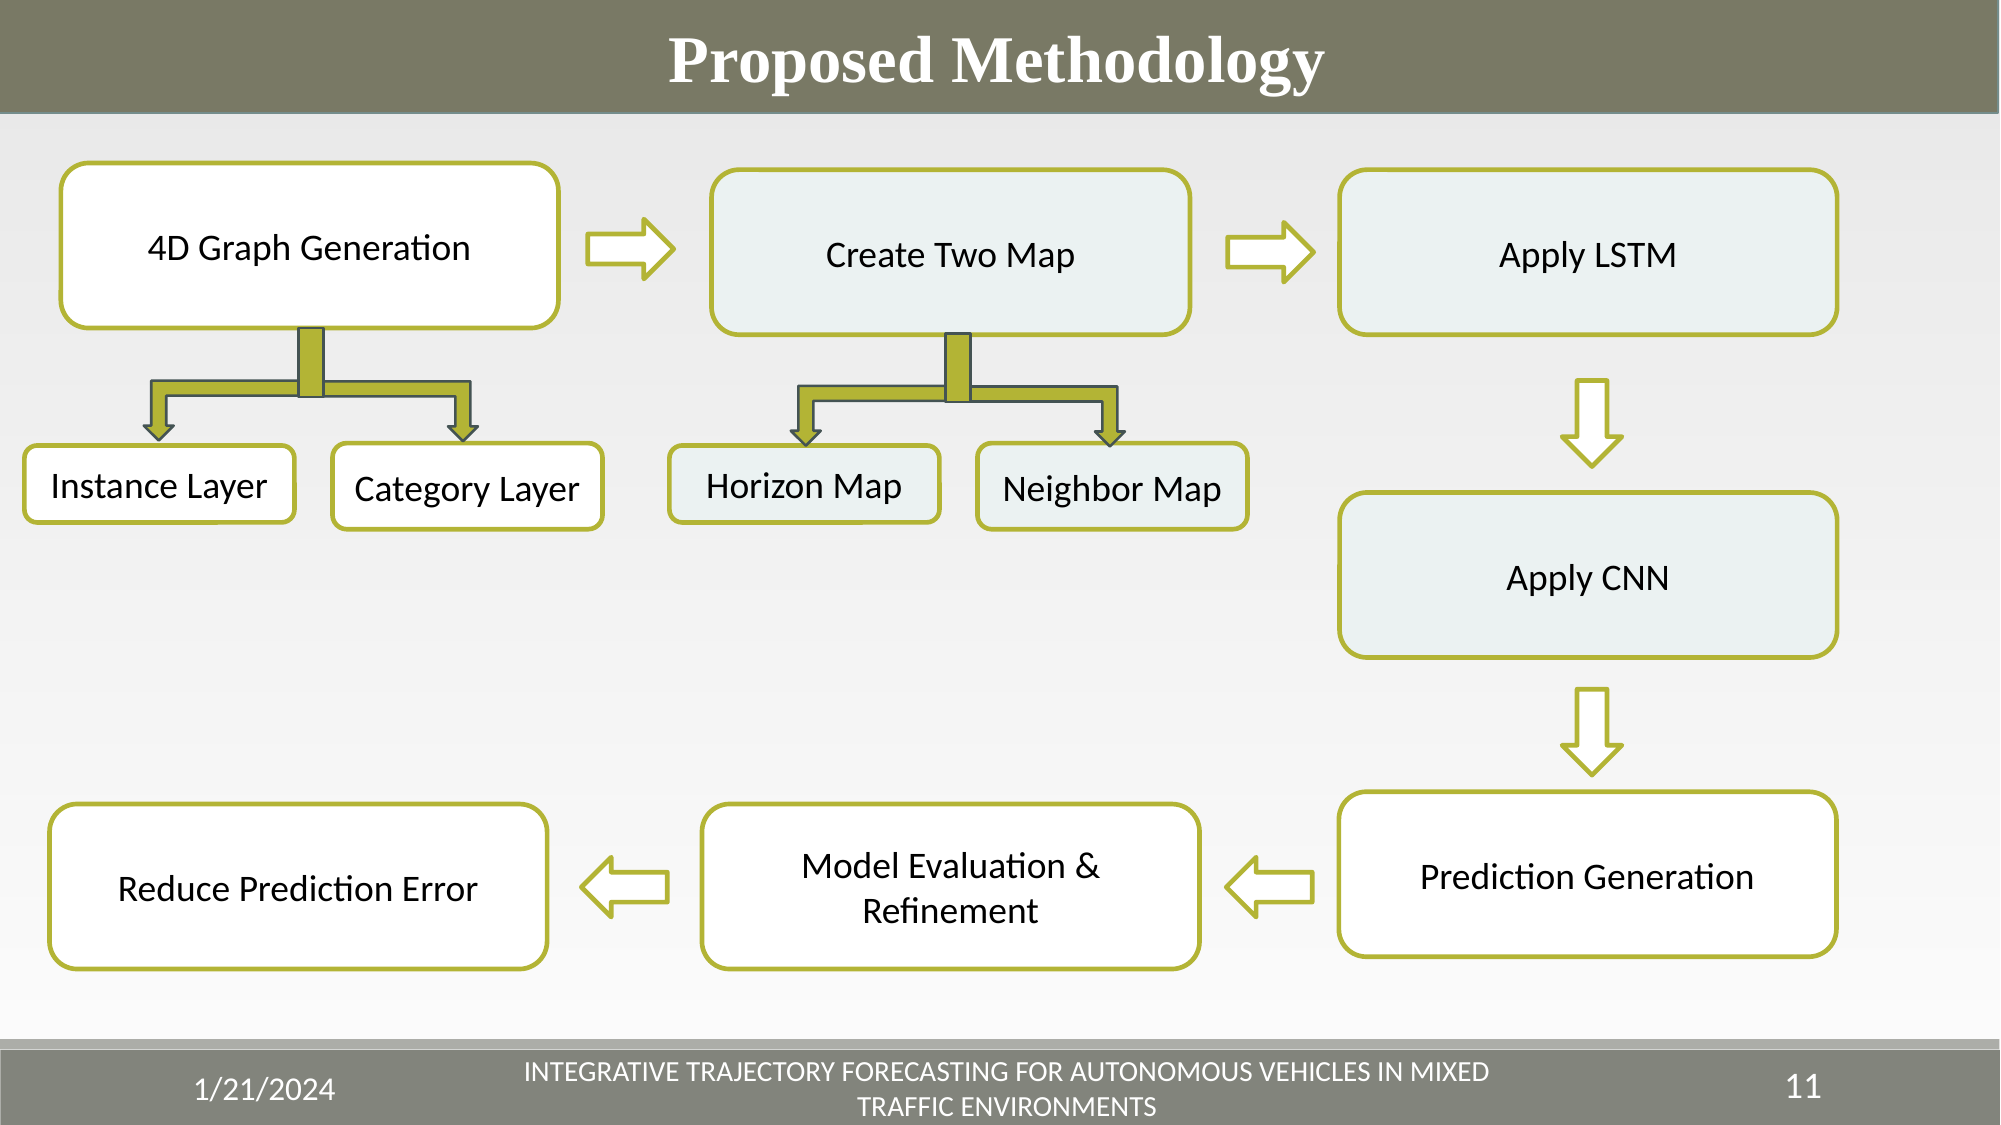

Proposed Methodology
4D Graph Generation
Create Two Map
Apply LSTM

Category Layer
Neighbor Map
Instance Layer
Horizon Map
Apply CNN

Prediction Generation
Reduce Prediction Error
Model Evaluation & Refinement

11
1/21/2024
Integrative Trajectory Forecasting for Autonomous Vehicles in Mixed Traffic Environments